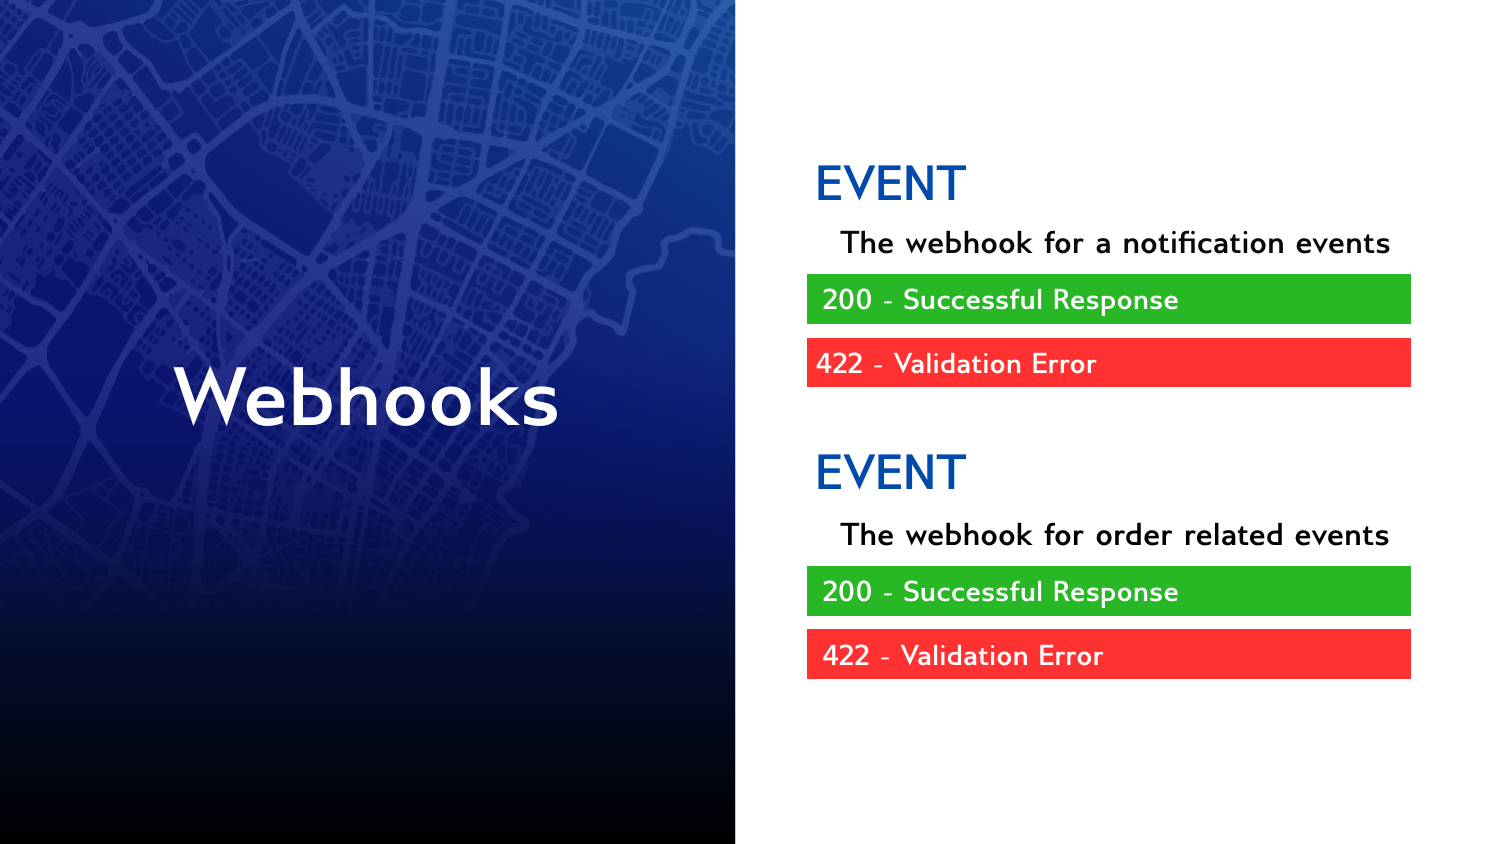

EVENT
The webhook for a notification events

200 - Successful Response

Webhooks
422 - Validation Error
EVENT
The webhook for order related events

200 - Successful Response

422 - Validation Error